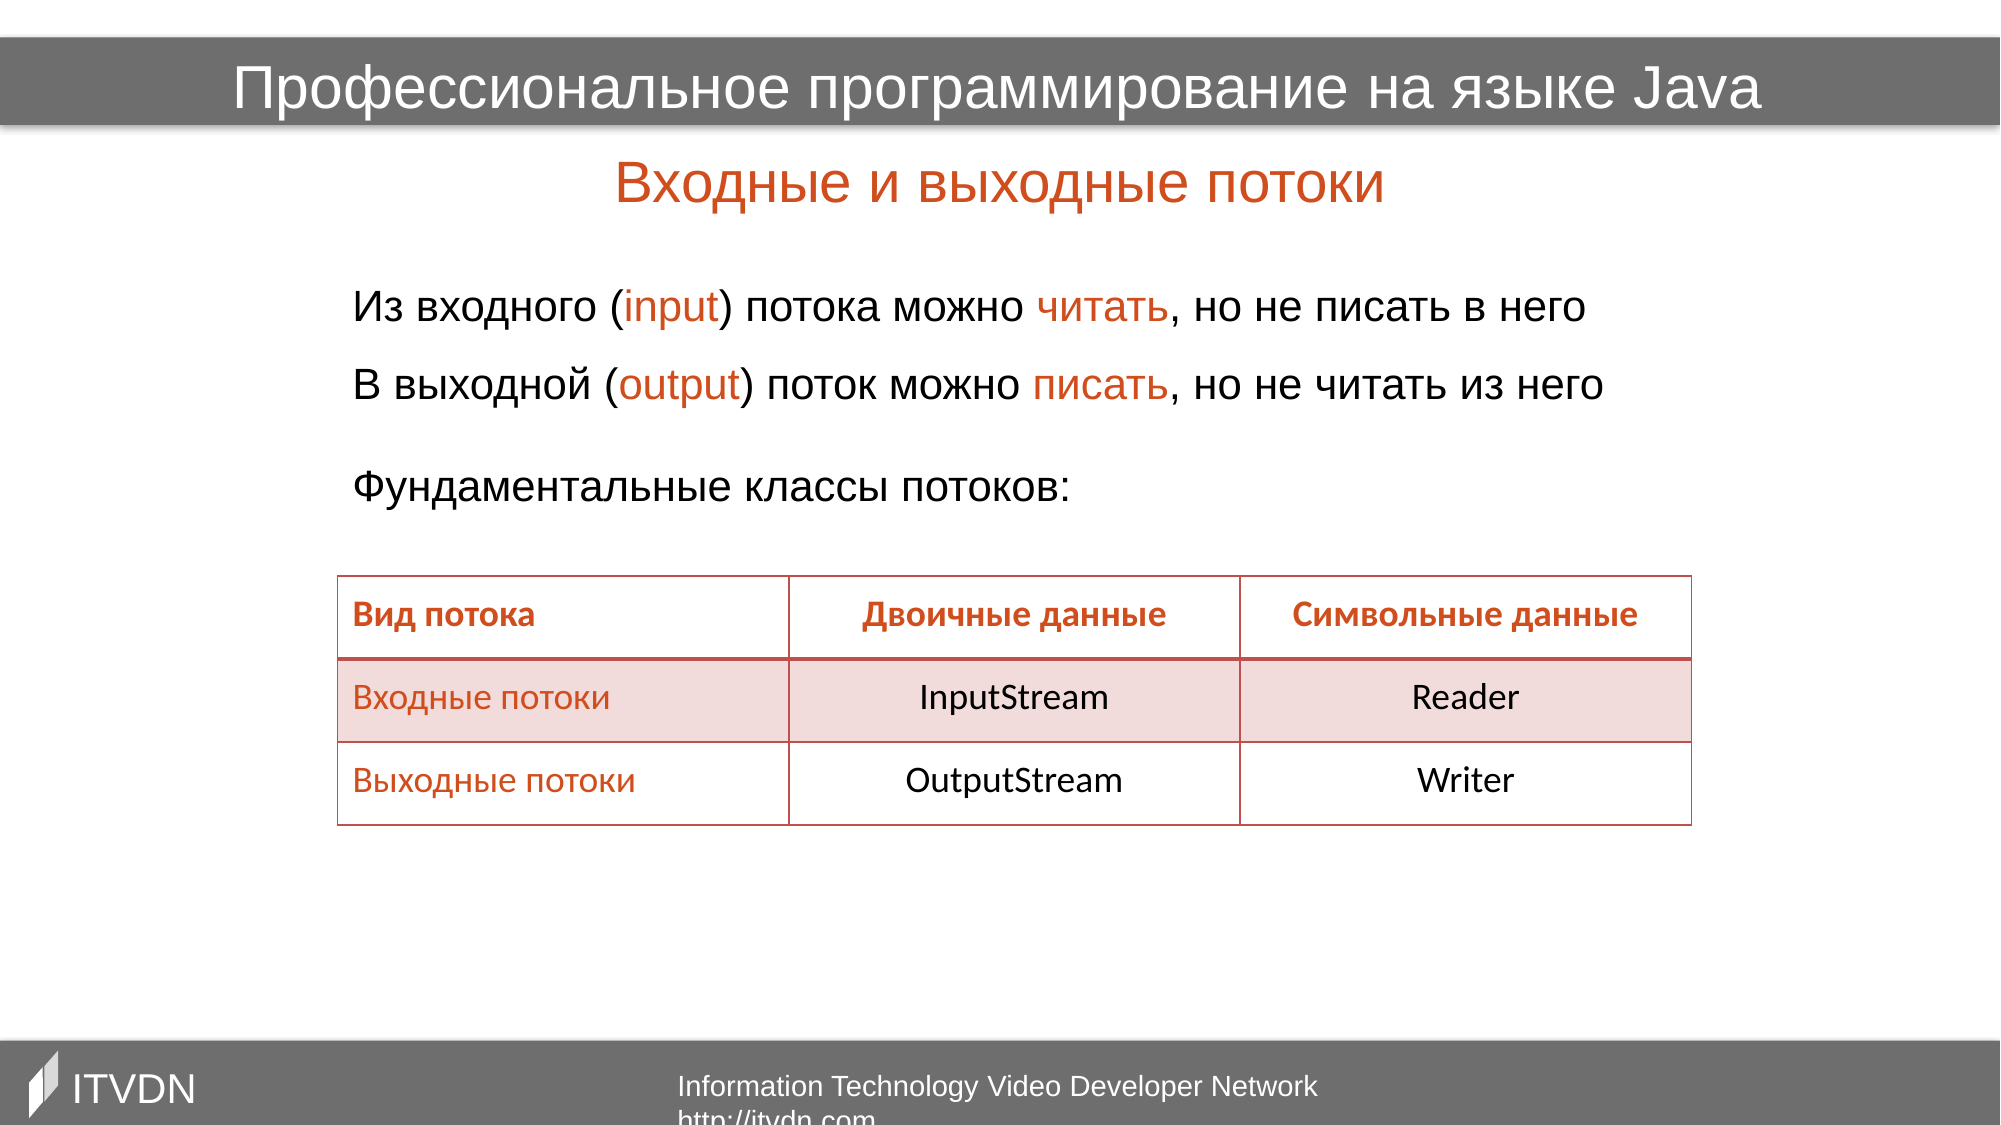

Профессиональное программирование на языке Java
Входные и выходные потоки
Из входного (input) потока можно читать, но не писать в него
В выходной (output) поток можно писать, но не читать из него

Фундаментальные классы потоков:
| Вид потока | Двоичные данные | Символьные данные |
| --- | --- | --- |
| Входные потоки | InputStream | Reader |
| Выходные потоки | OutputStream | Writer |

ITVDN
Information Technology Video Developer Network                                                       http://itvdn.com